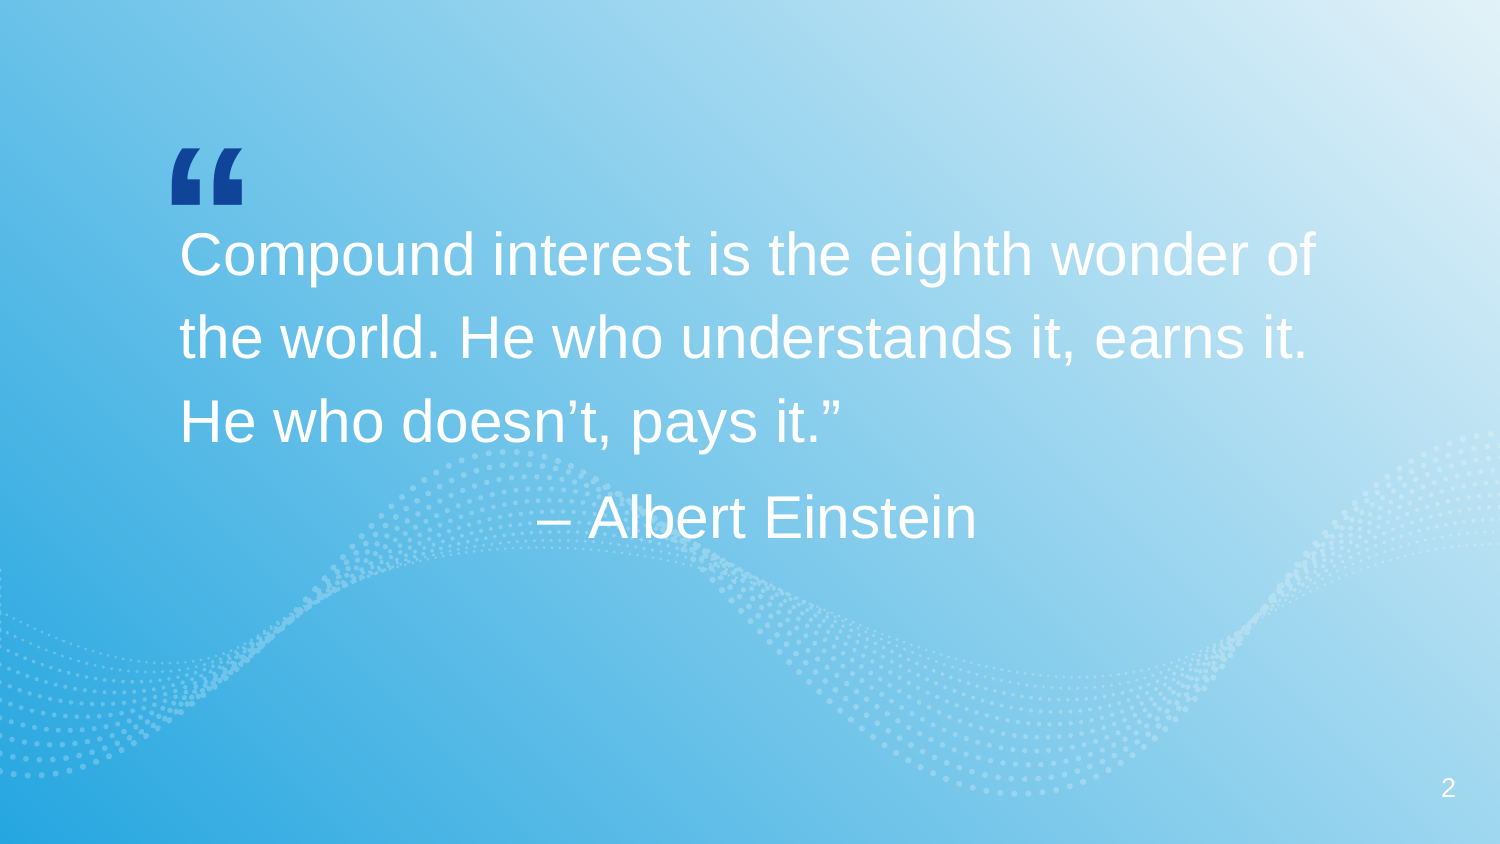

Compound interest is the eighth wonder of the world. He who understands it, earns it. He who doesn’t, pays it.”
 – Albert Einstein
2